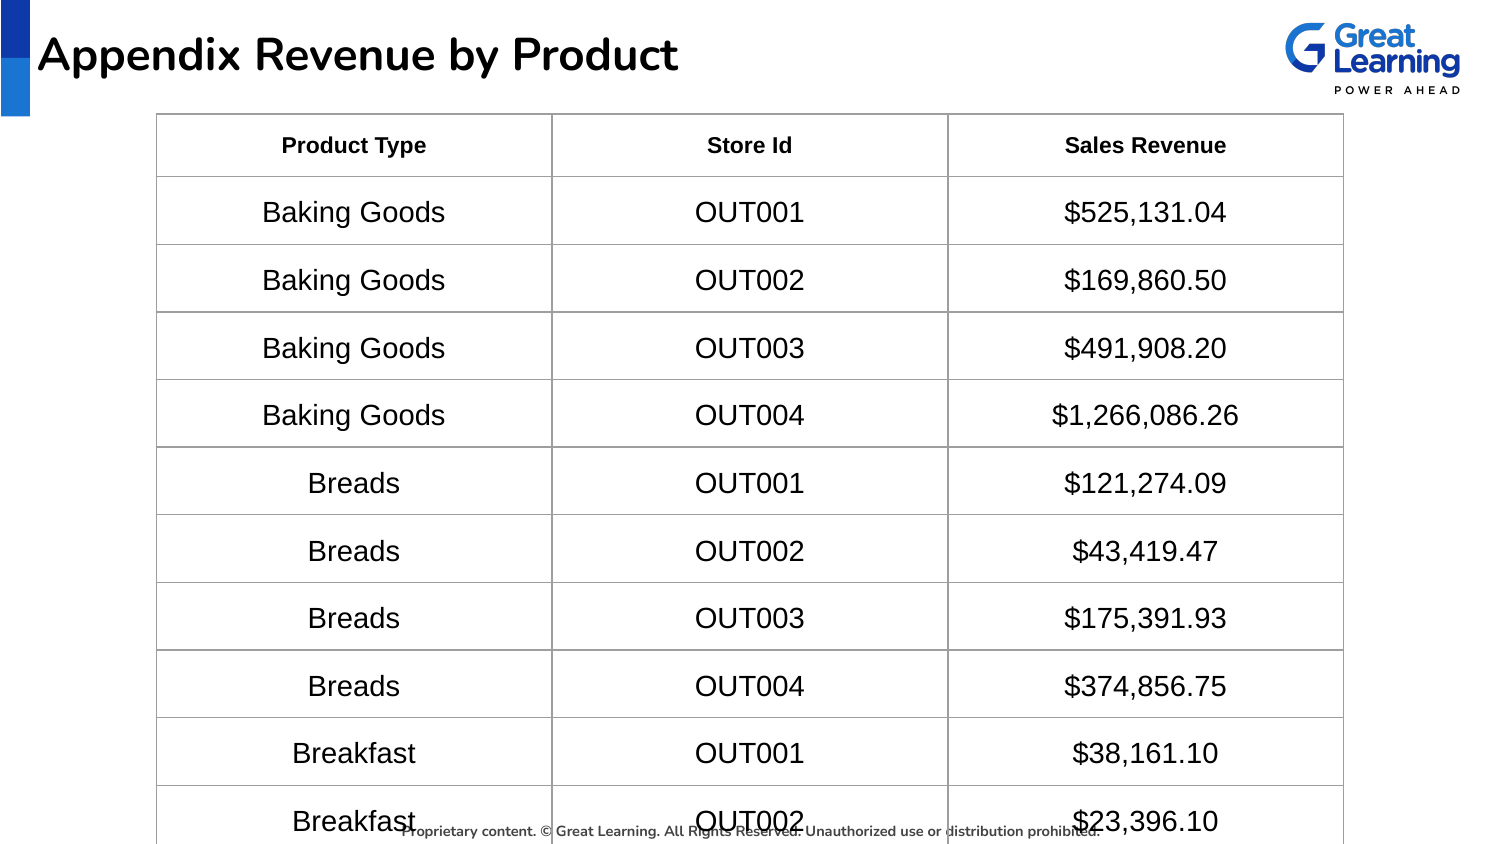

# Appendix Revenue by Product
| Product Type | Store Id | Sales Revenue |
| --- | --- | --- |
| Baking Goods | OUT001 | $525,131.04 |
| Baking Goods | OUT002 | $169,860.50 |
| Baking Goods | OUT003 | $491,908.20 |
| Baking Goods | OUT004 | $1,266,086.26 |
| Breads | OUT001 | $121,274.09 |
| Breads | OUT002 | $43,419.47 |
| Breads | OUT003 | $175,391.93 |
| Breads | OUT004 | $374,856.75 |
| Breakfast | OUT001 | $38,161.10 |
| Breakfast | OUT002 | $23,396.10 |